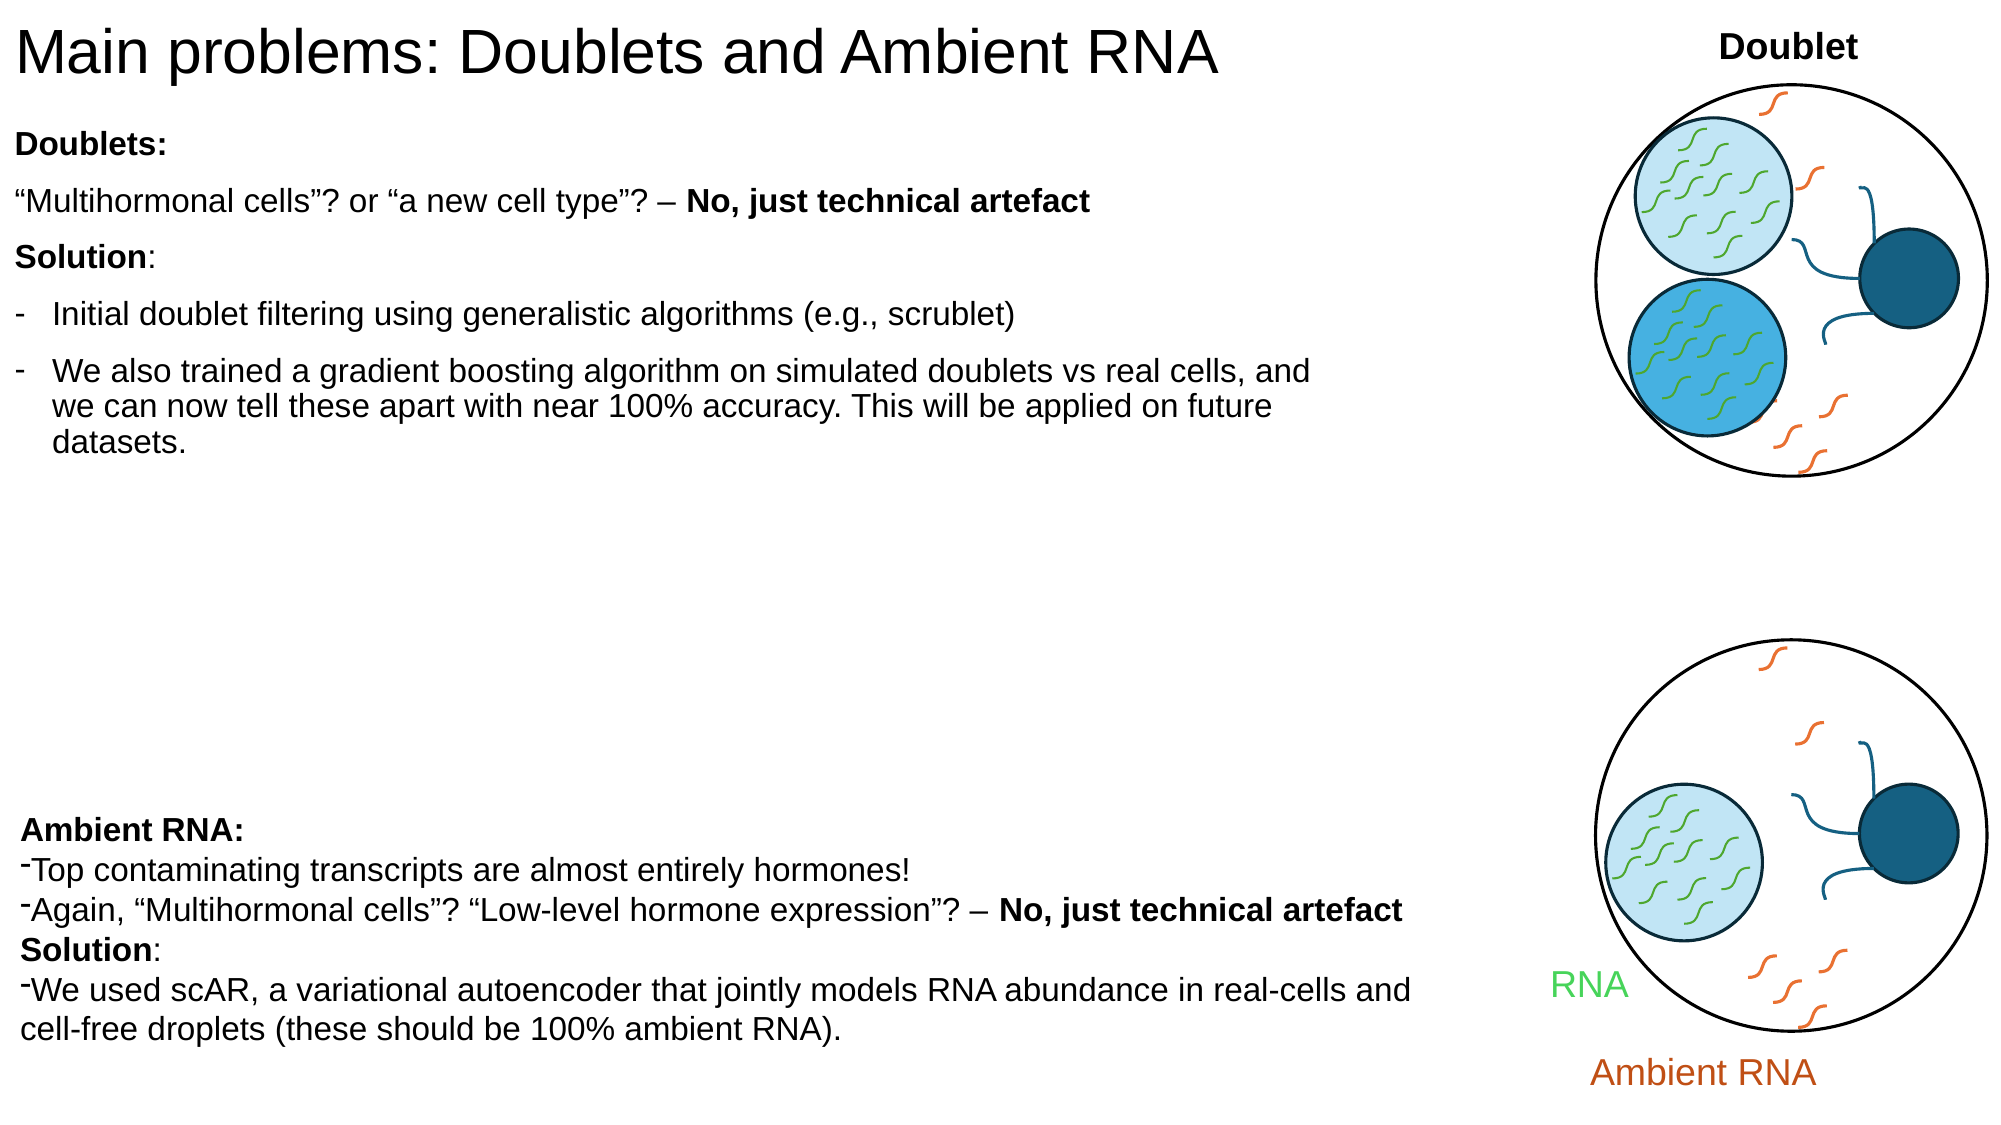

# Main problems: Doublets and Ambient RNA
Doublet

Doublets:
“Multihormonal cells”? or “a new cell type”? – No, just technical artefact
Solution:
Initial doublet filtering using generalistic algorithms (e.g., scrublet)
We also trained a gradient boosting algorithm on simulated doublets vs real cells, and we can now tell these apart with near 100% accuracy. This will be applied on future datasets.

Ambient RNA:
Top contaminating transcripts are almost entirely hormones!
Again, “Multihormonal cells”? “Low-level hormone expression”? – No, just technical artefact
Solution:
We used scAR, a variational autoencoder that jointly models RNA abundance in real-cells and cell-free droplets (these should be 100% ambient RNA).
RNA
Ambient RNA